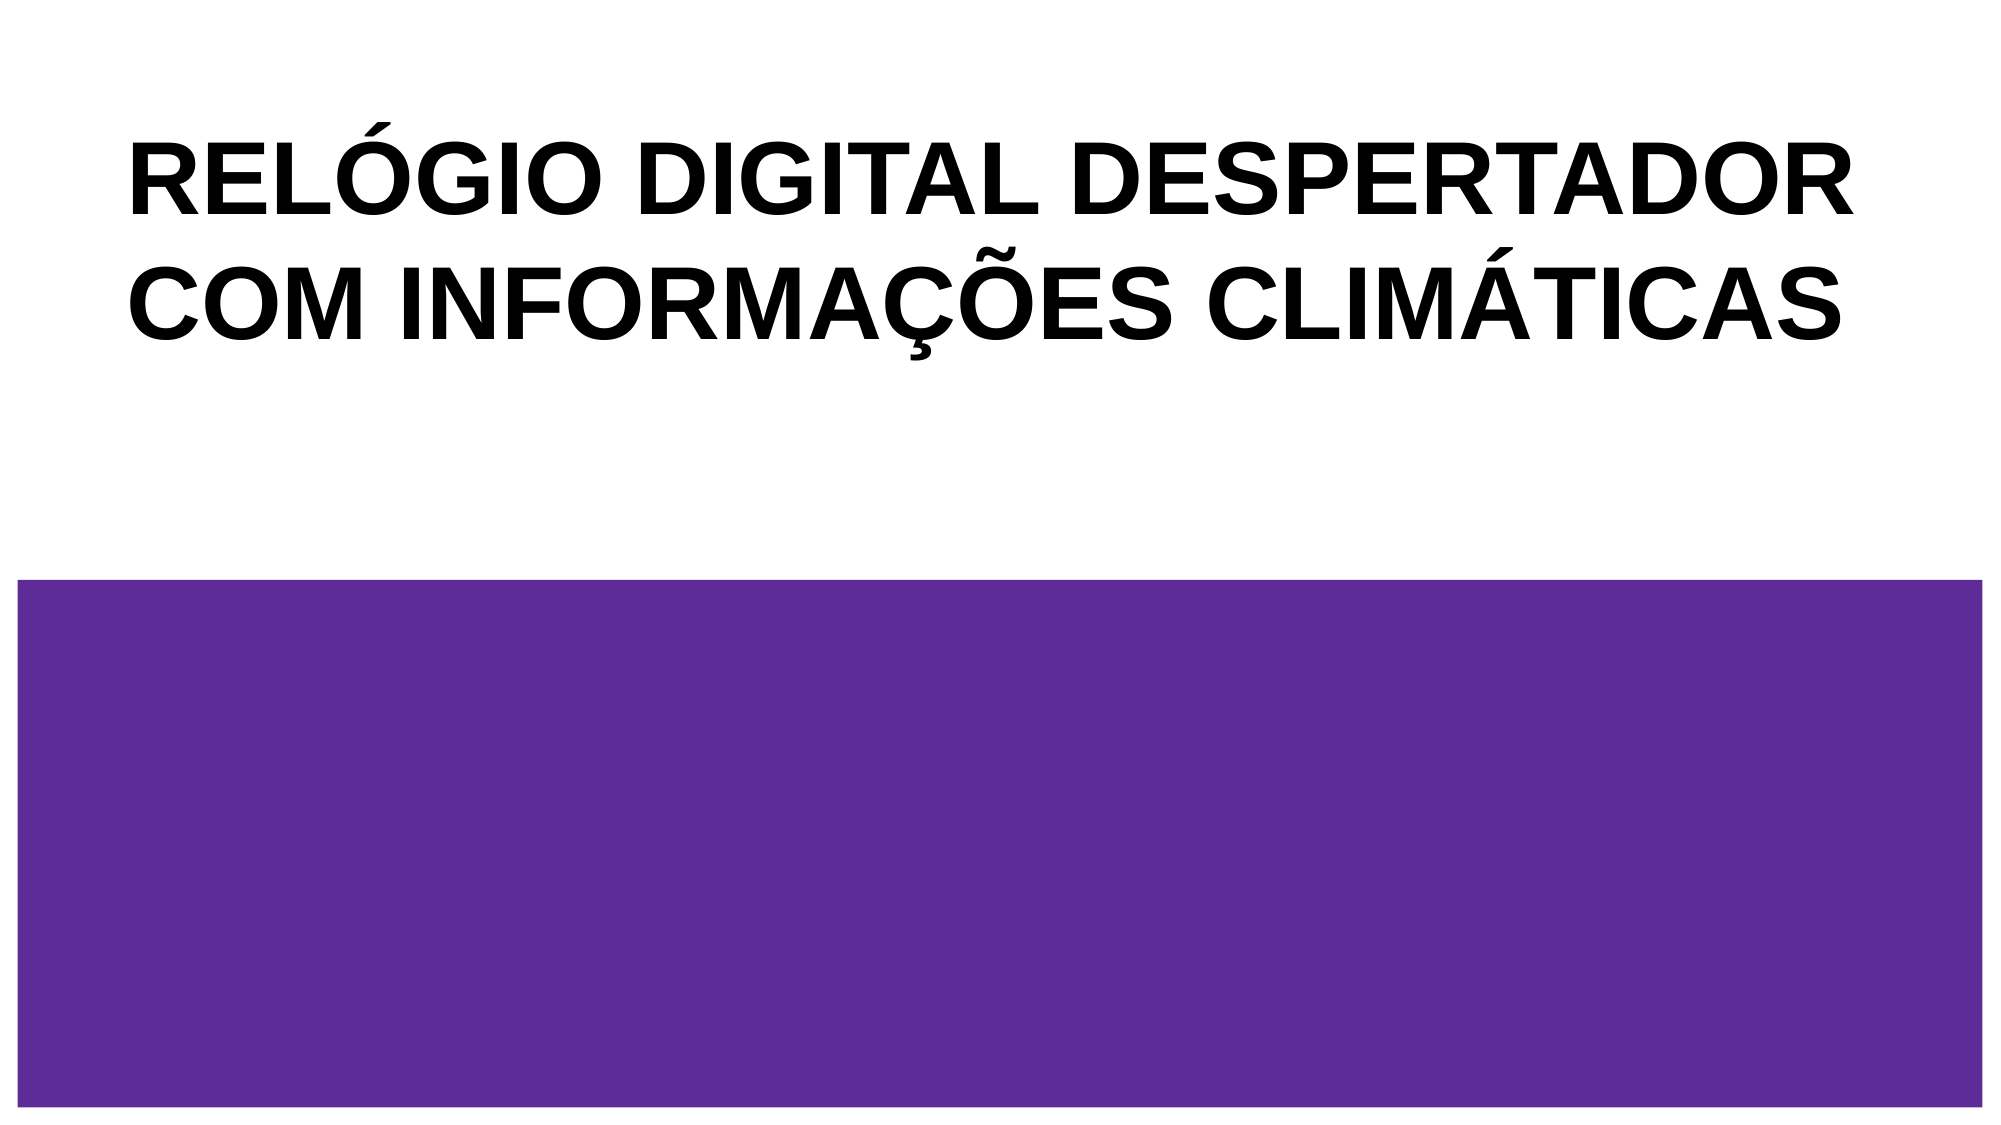

# RELÓGIO DIGITAL DESPERTADOR COM INFORMAÇÕES CLIMÁTICAS